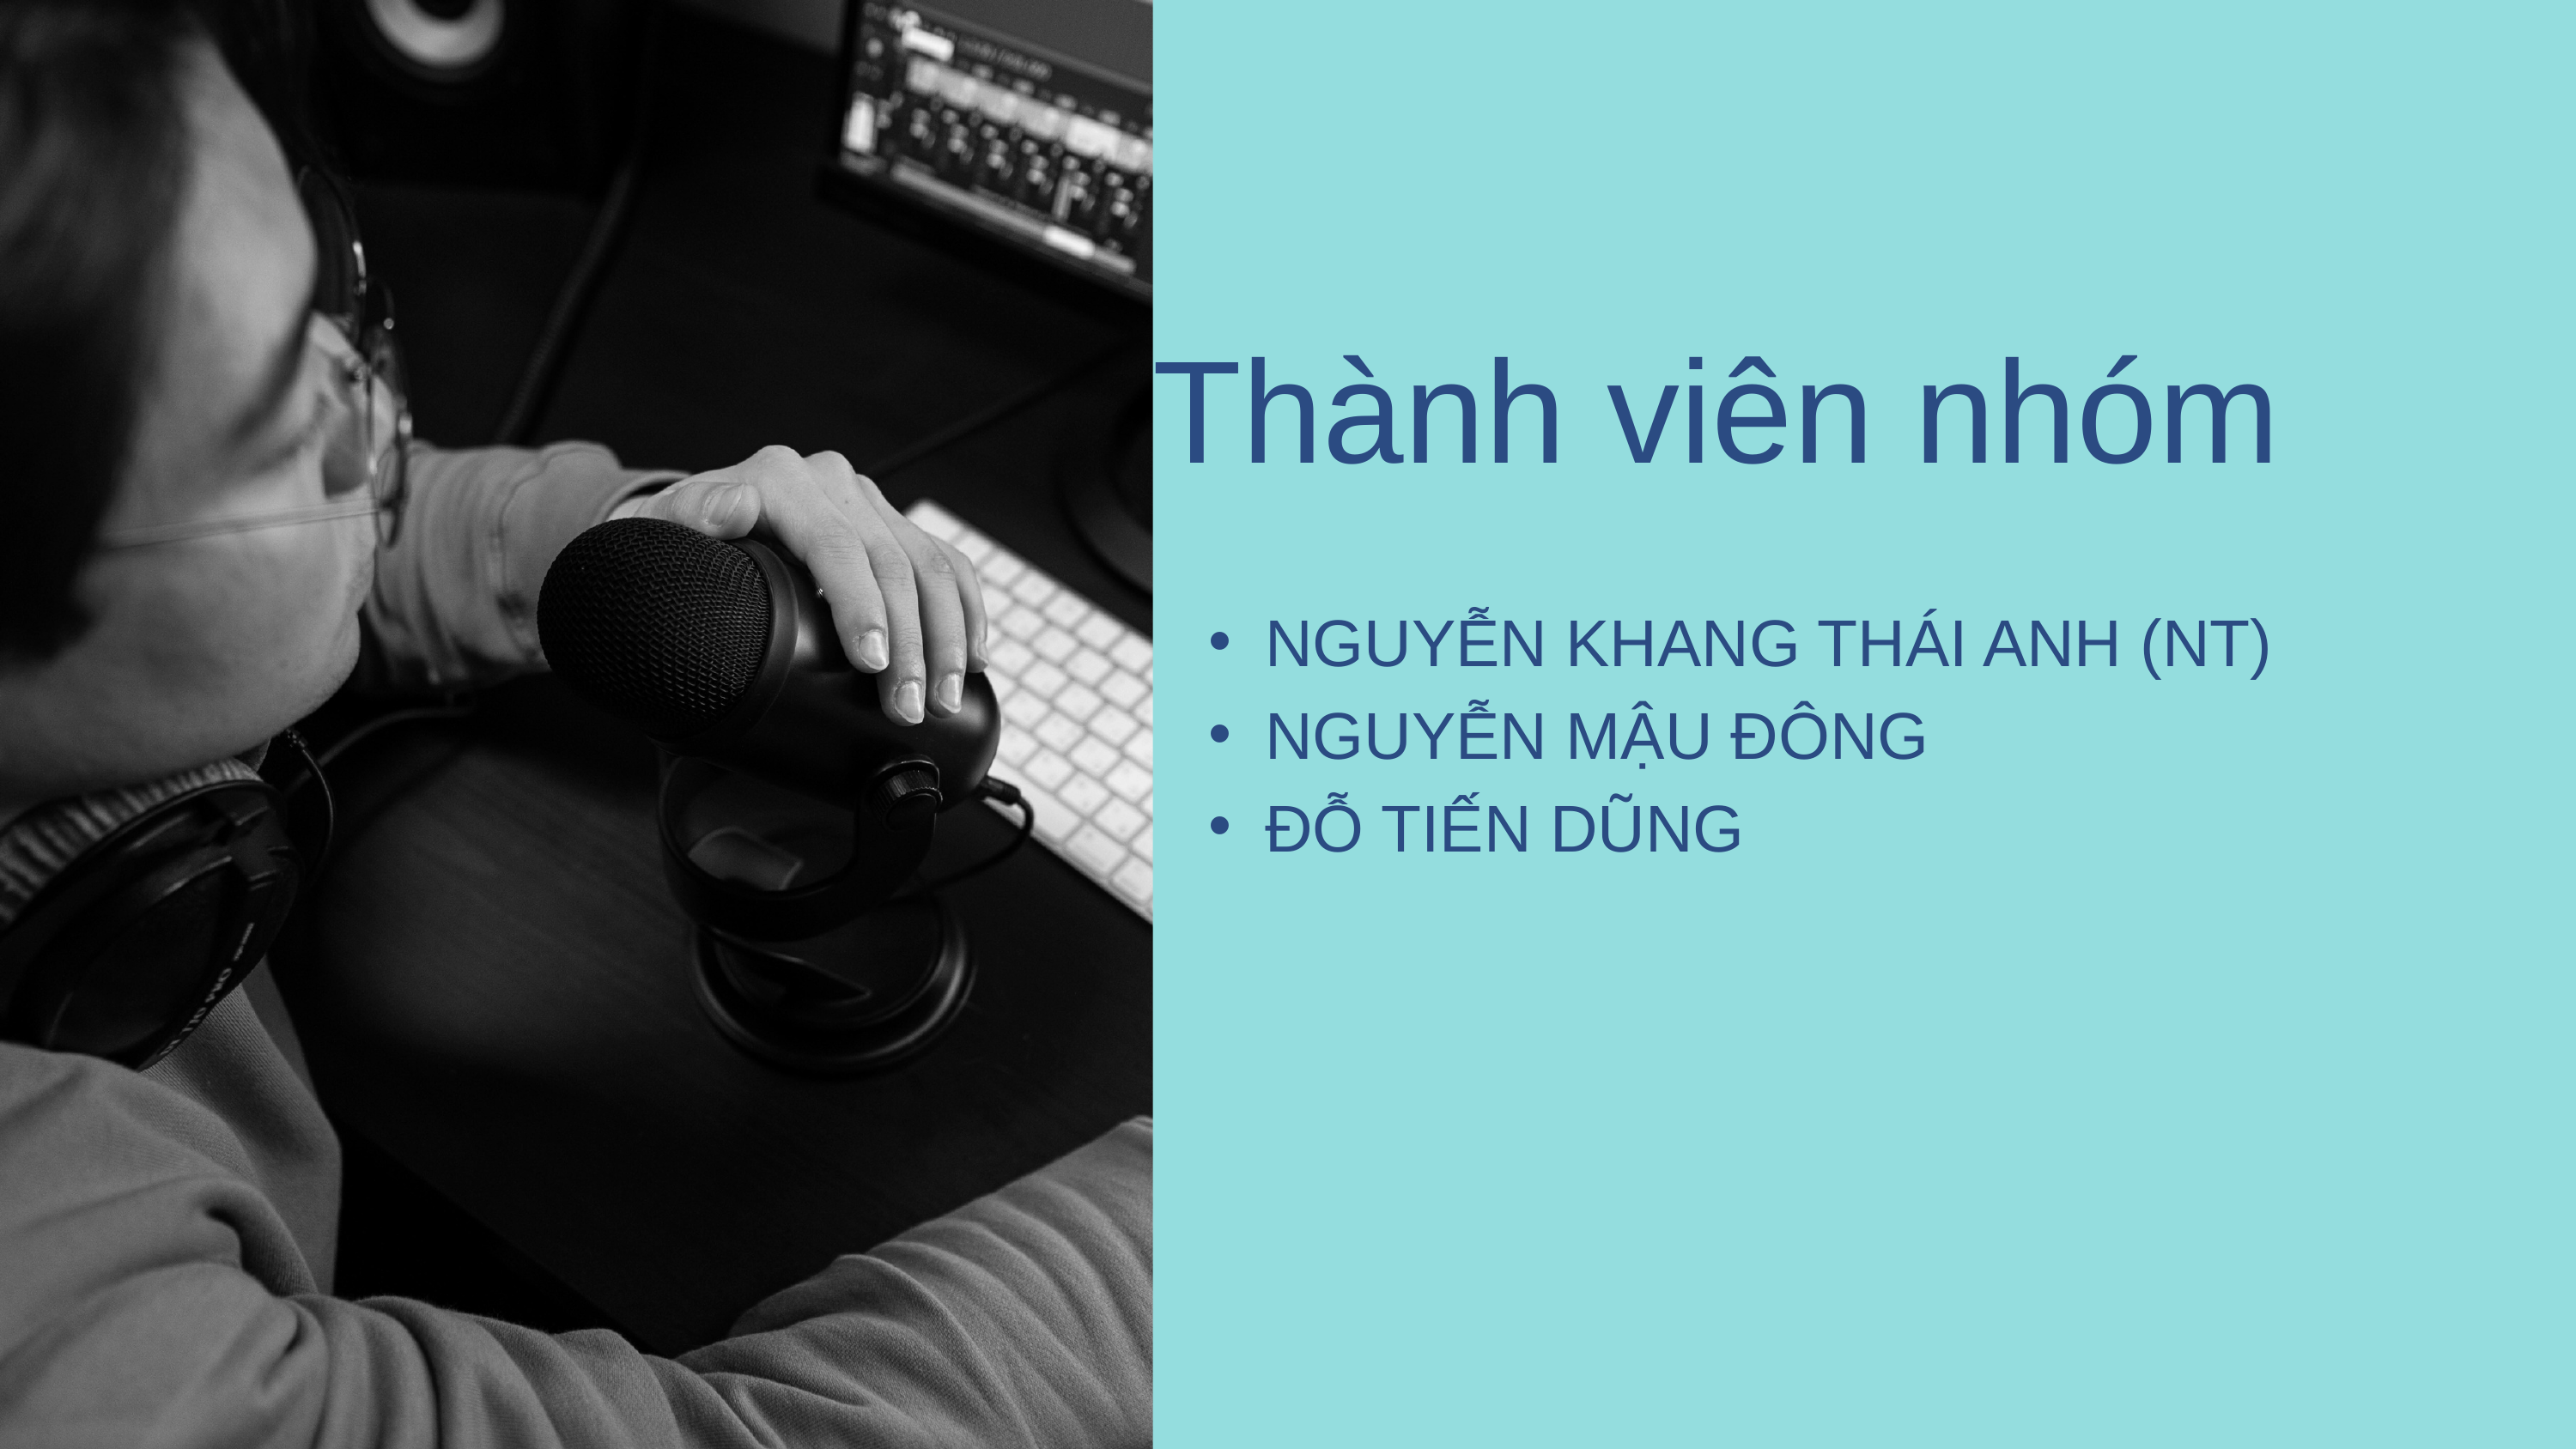

Thành viên nhóm
NGUYỄN KHANG THÁI ANH (NT)
NGUYỄN MẬU ĐÔNG
ĐỖ TIẾN DŨNG